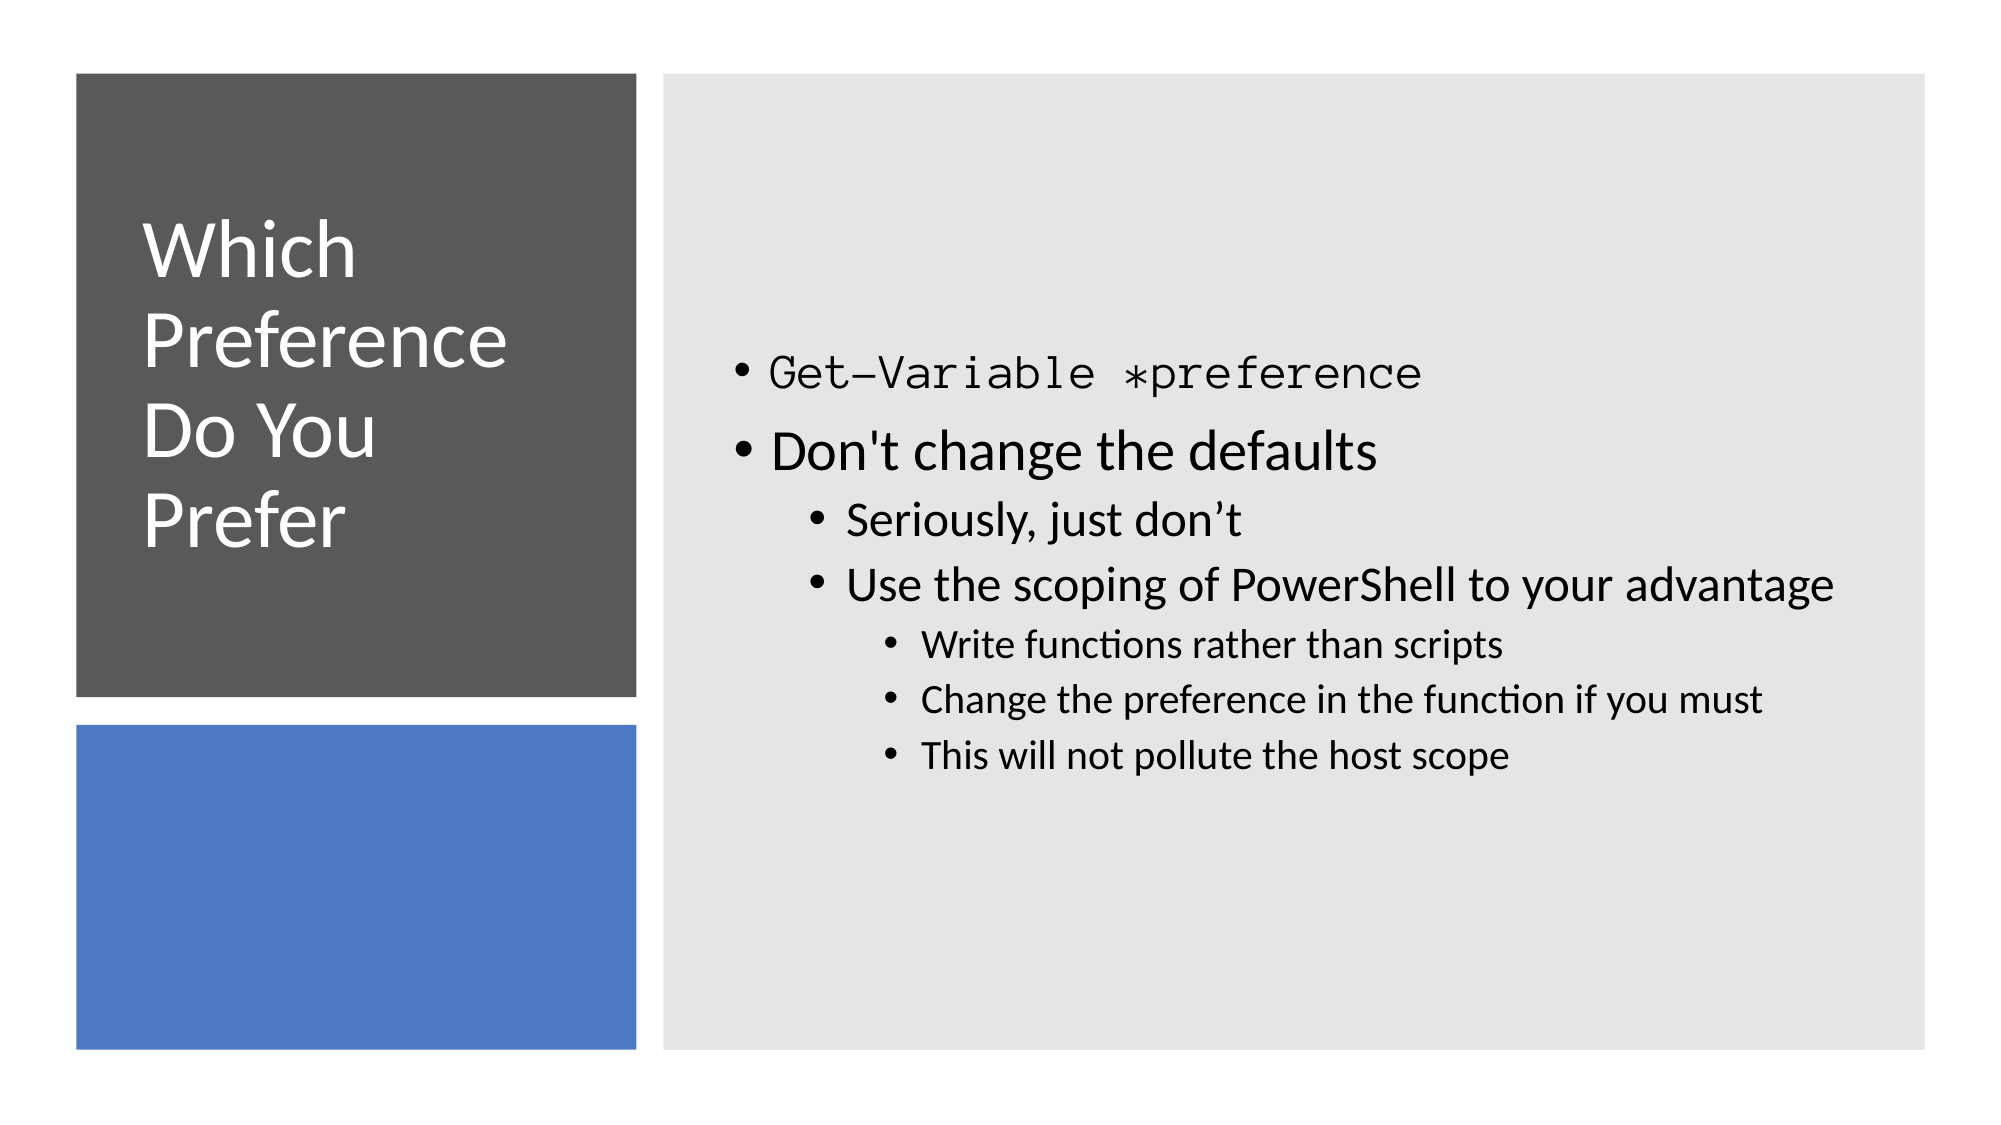

Get-Variable *preference
Don't change the defaults
Seriously, just don’t
Use the scoping of PowerShell to your advantage
Write functions rather than scripts
Change the preference in the function if you must
This will not pollute the host scope
# Which Preference Do You Prefer